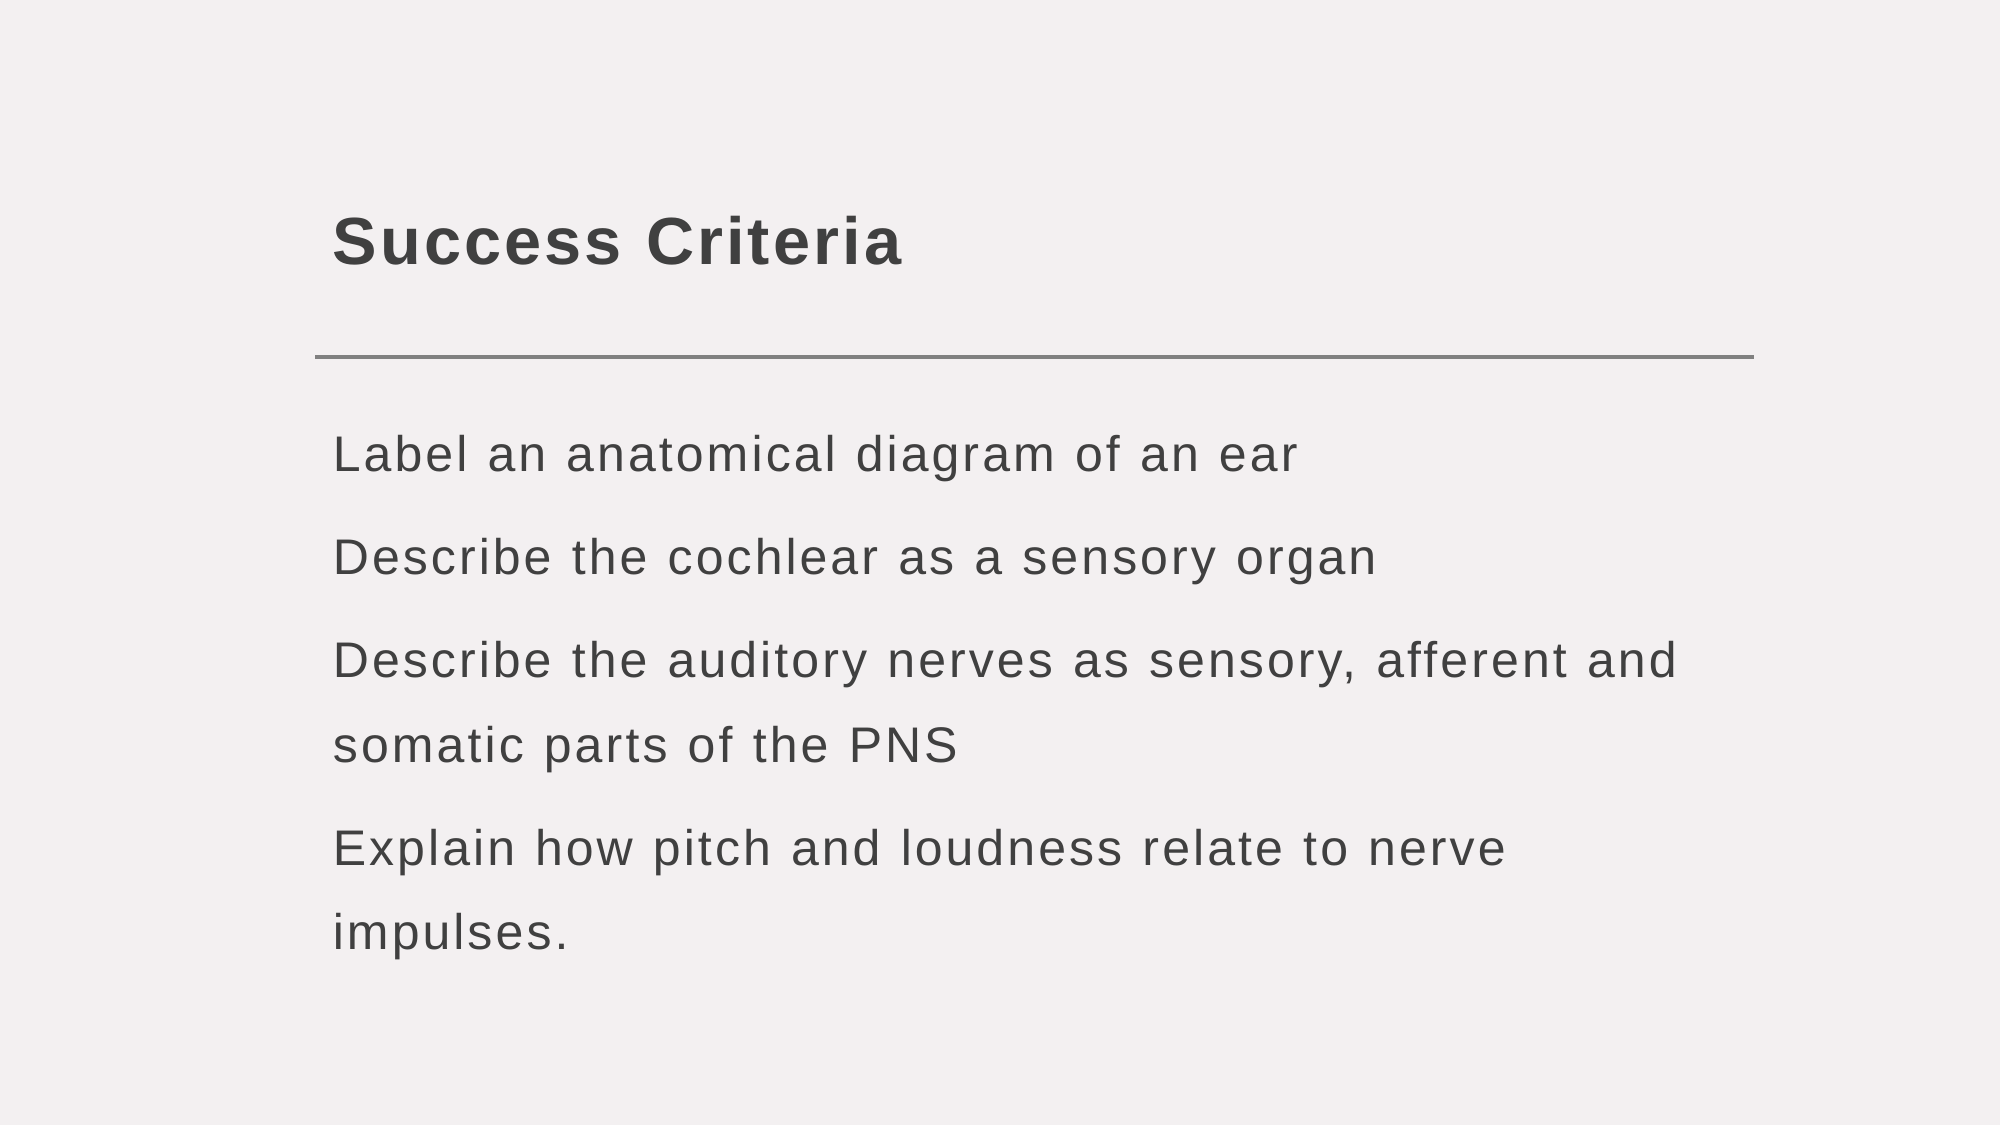

# Success Criteria
Label an anatomical diagram of an ear
Describe the cochlear as a sensory organ
Describe the auditory nerves as sensory, afferent and somatic parts of the PNS
Explain how pitch and loudness relate to nerve impulses.